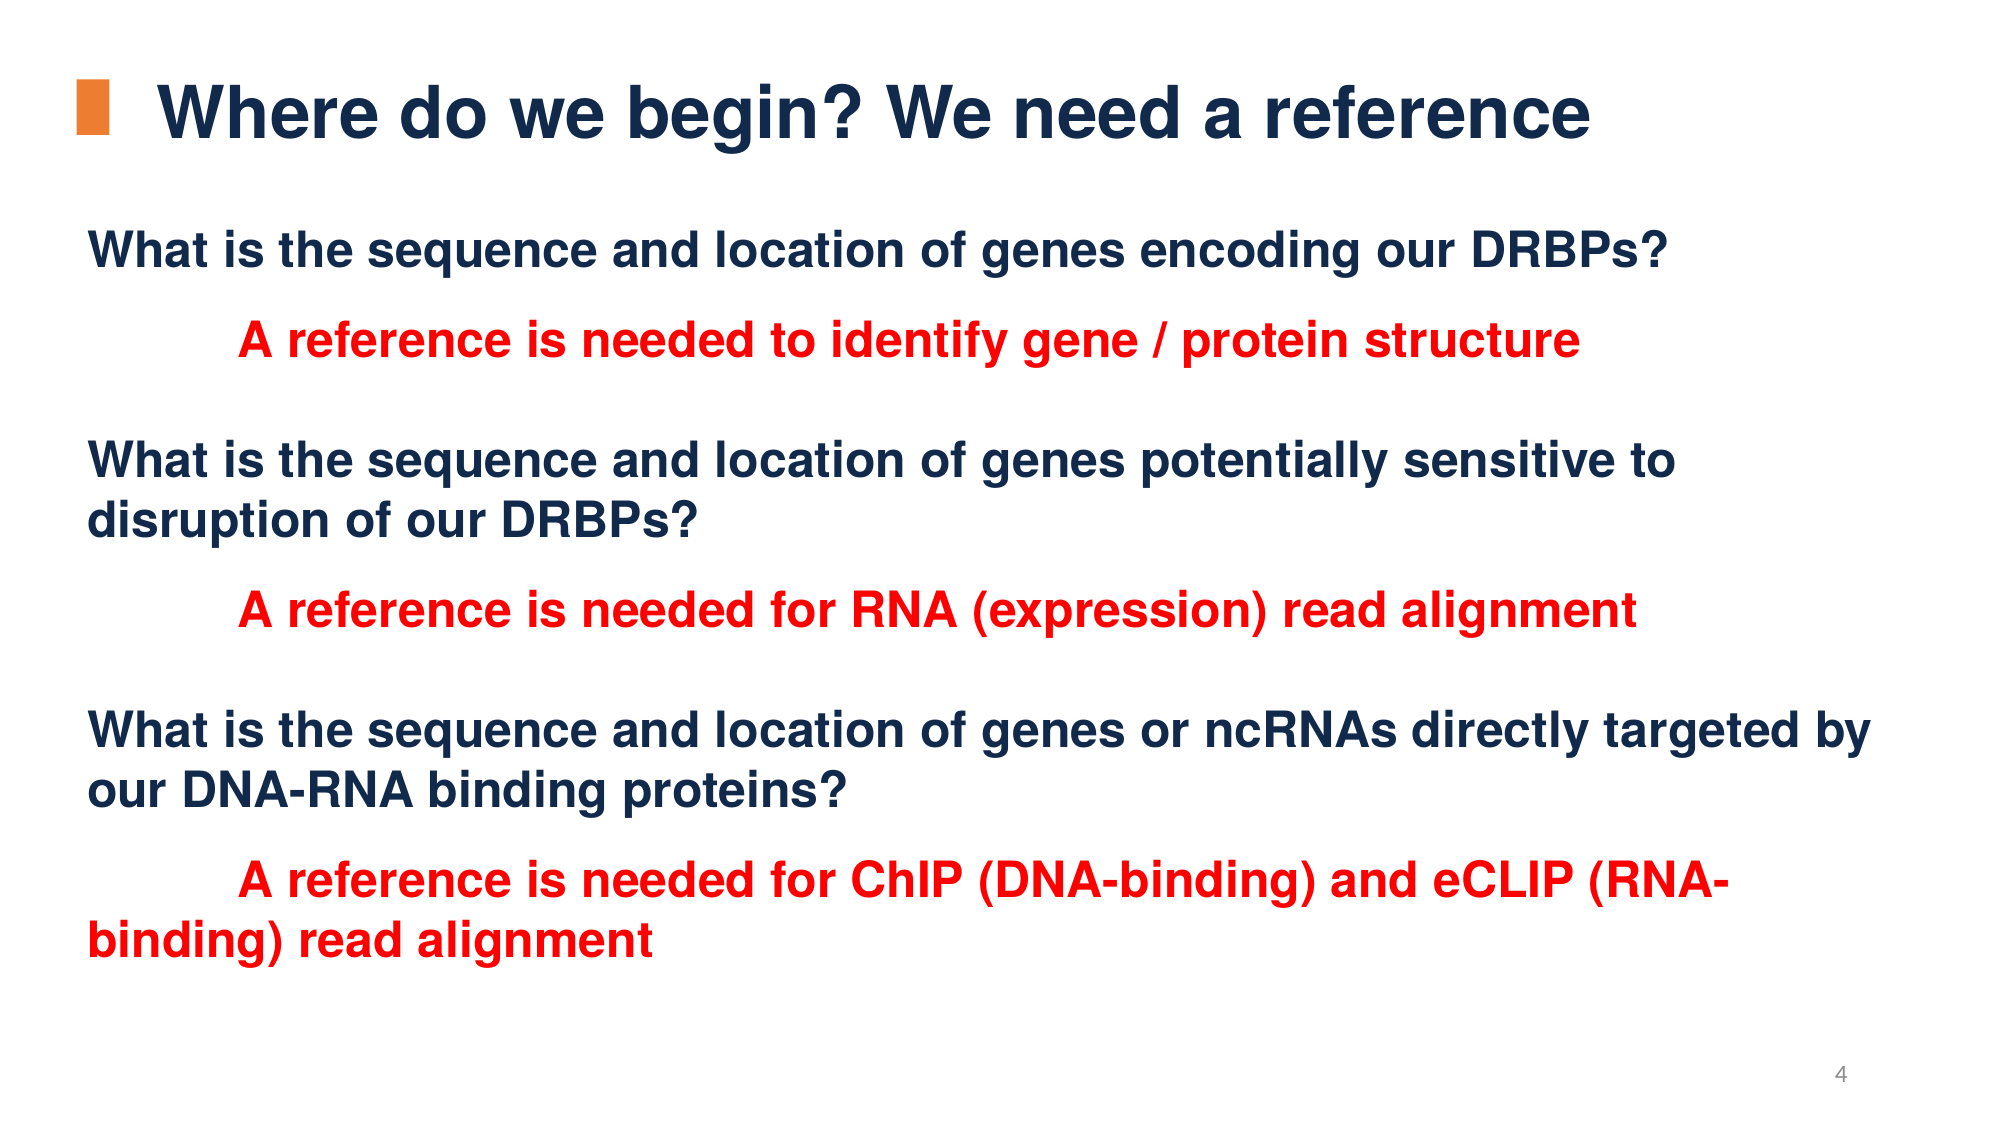

Where do we begin? We need a reference

What is the sequence and location of genes encoding our DRBPs?

	A reference is needed to identify gene / protein structure

What is the sequence and location of genes potentially sensitive to disruption of our DRBPs?

	A reference is needed for RNA (expression) read alignment

What is the sequence and location of genes or ncRNAs directly targeted by our DNA-RNA binding proteins?

	A reference is needed for ChIP (DNA-binding) and eCLIP (RNA-	binding) read alignment

4